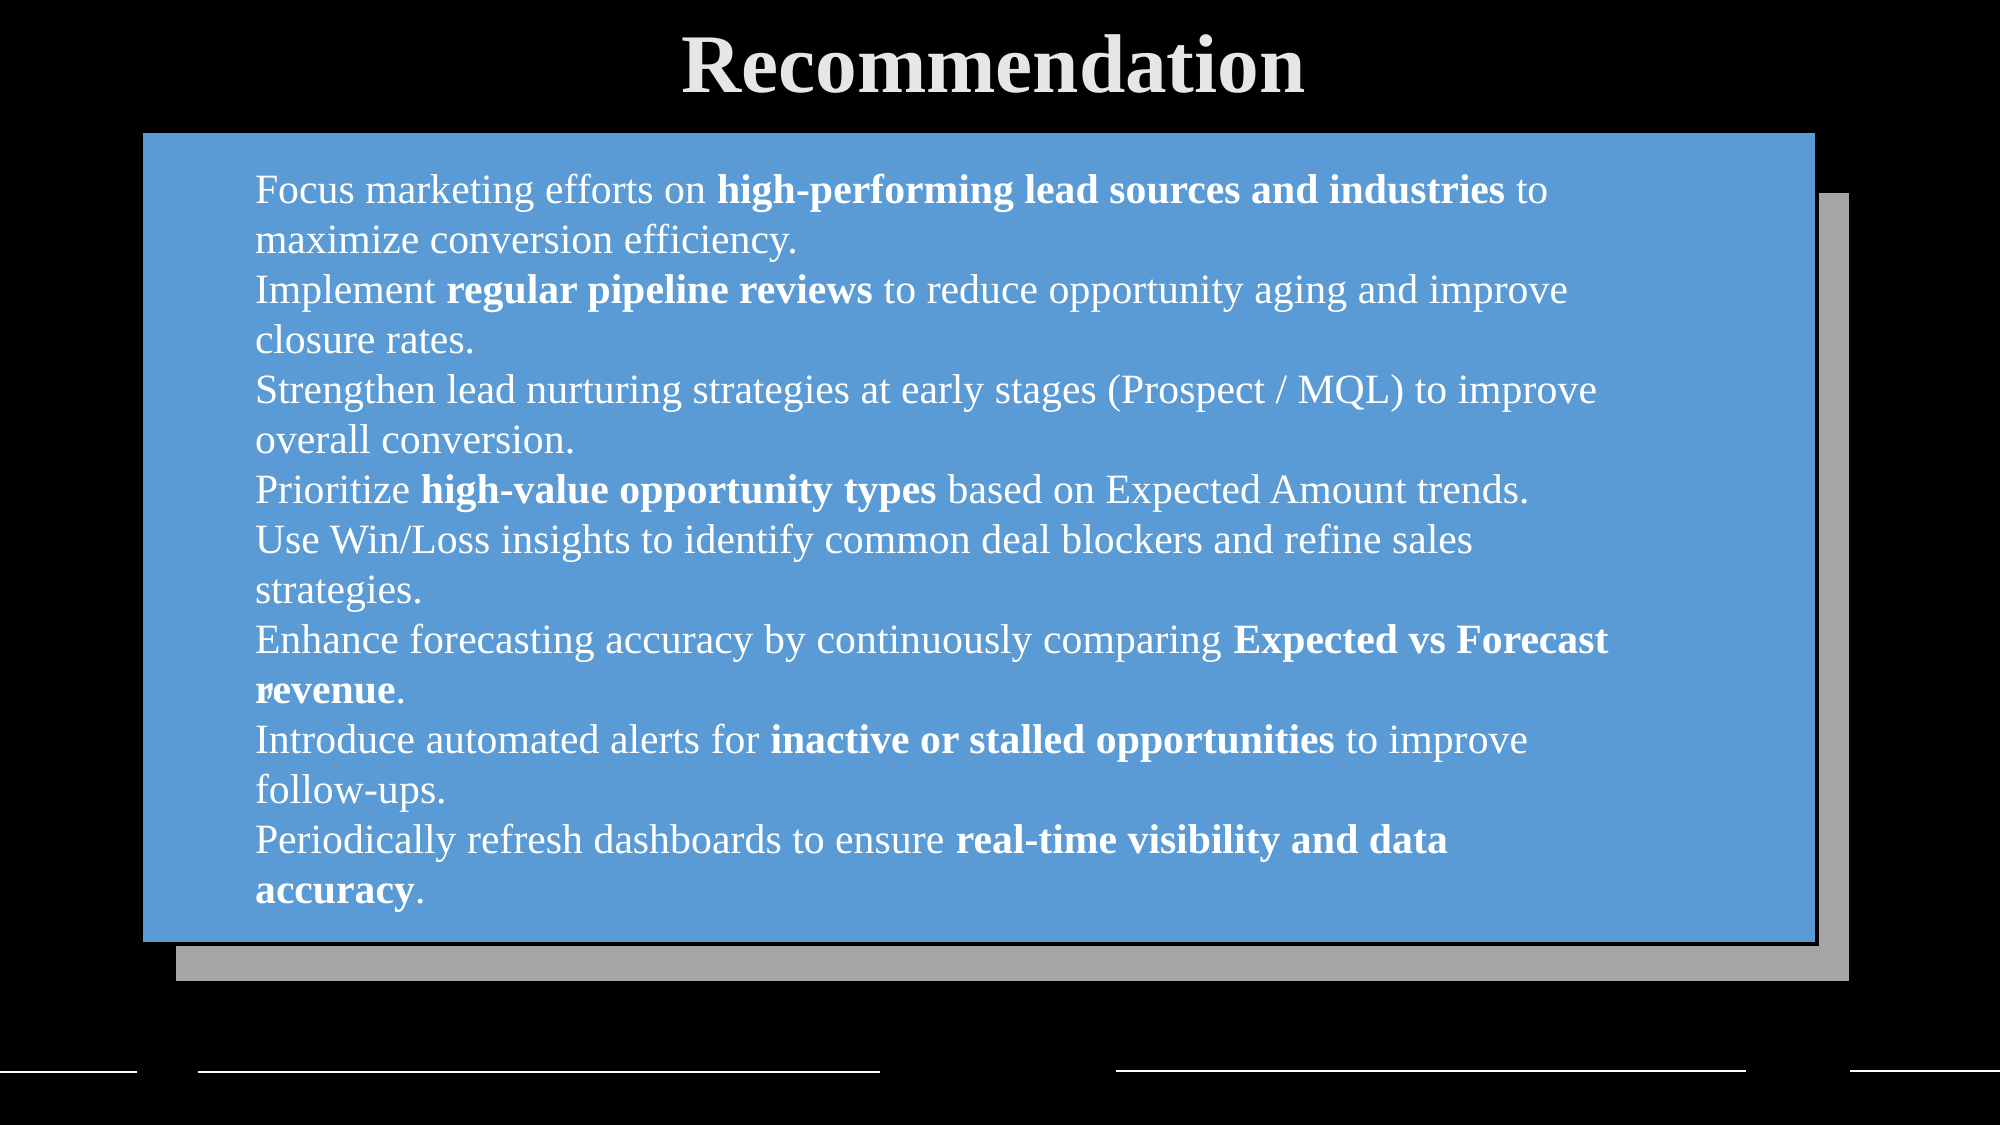

Recommendation
# Focus marketing efforts on high-performing lead sources and industries to maximize conversion efficiency. Implement regular pipeline reviews to reduce opportunity aging and improve closure rates. Strengthen lead nurturing strategies at early stages (Prospect / MQL) to improve overall conversion. Prioritize high-value opportunity types based on Expected Amount trends. Use Win/Loss insights to identify common deal blockers and refine sales strategies. Enhance forecasting accuracy by continuously comparing Expected vs Forecast revenue. Introduce automated alerts for inactive or stalled opportunities to improve follow-ups. Periodically refresh dashboards to ensure real-time visibility and data accuracy.
”